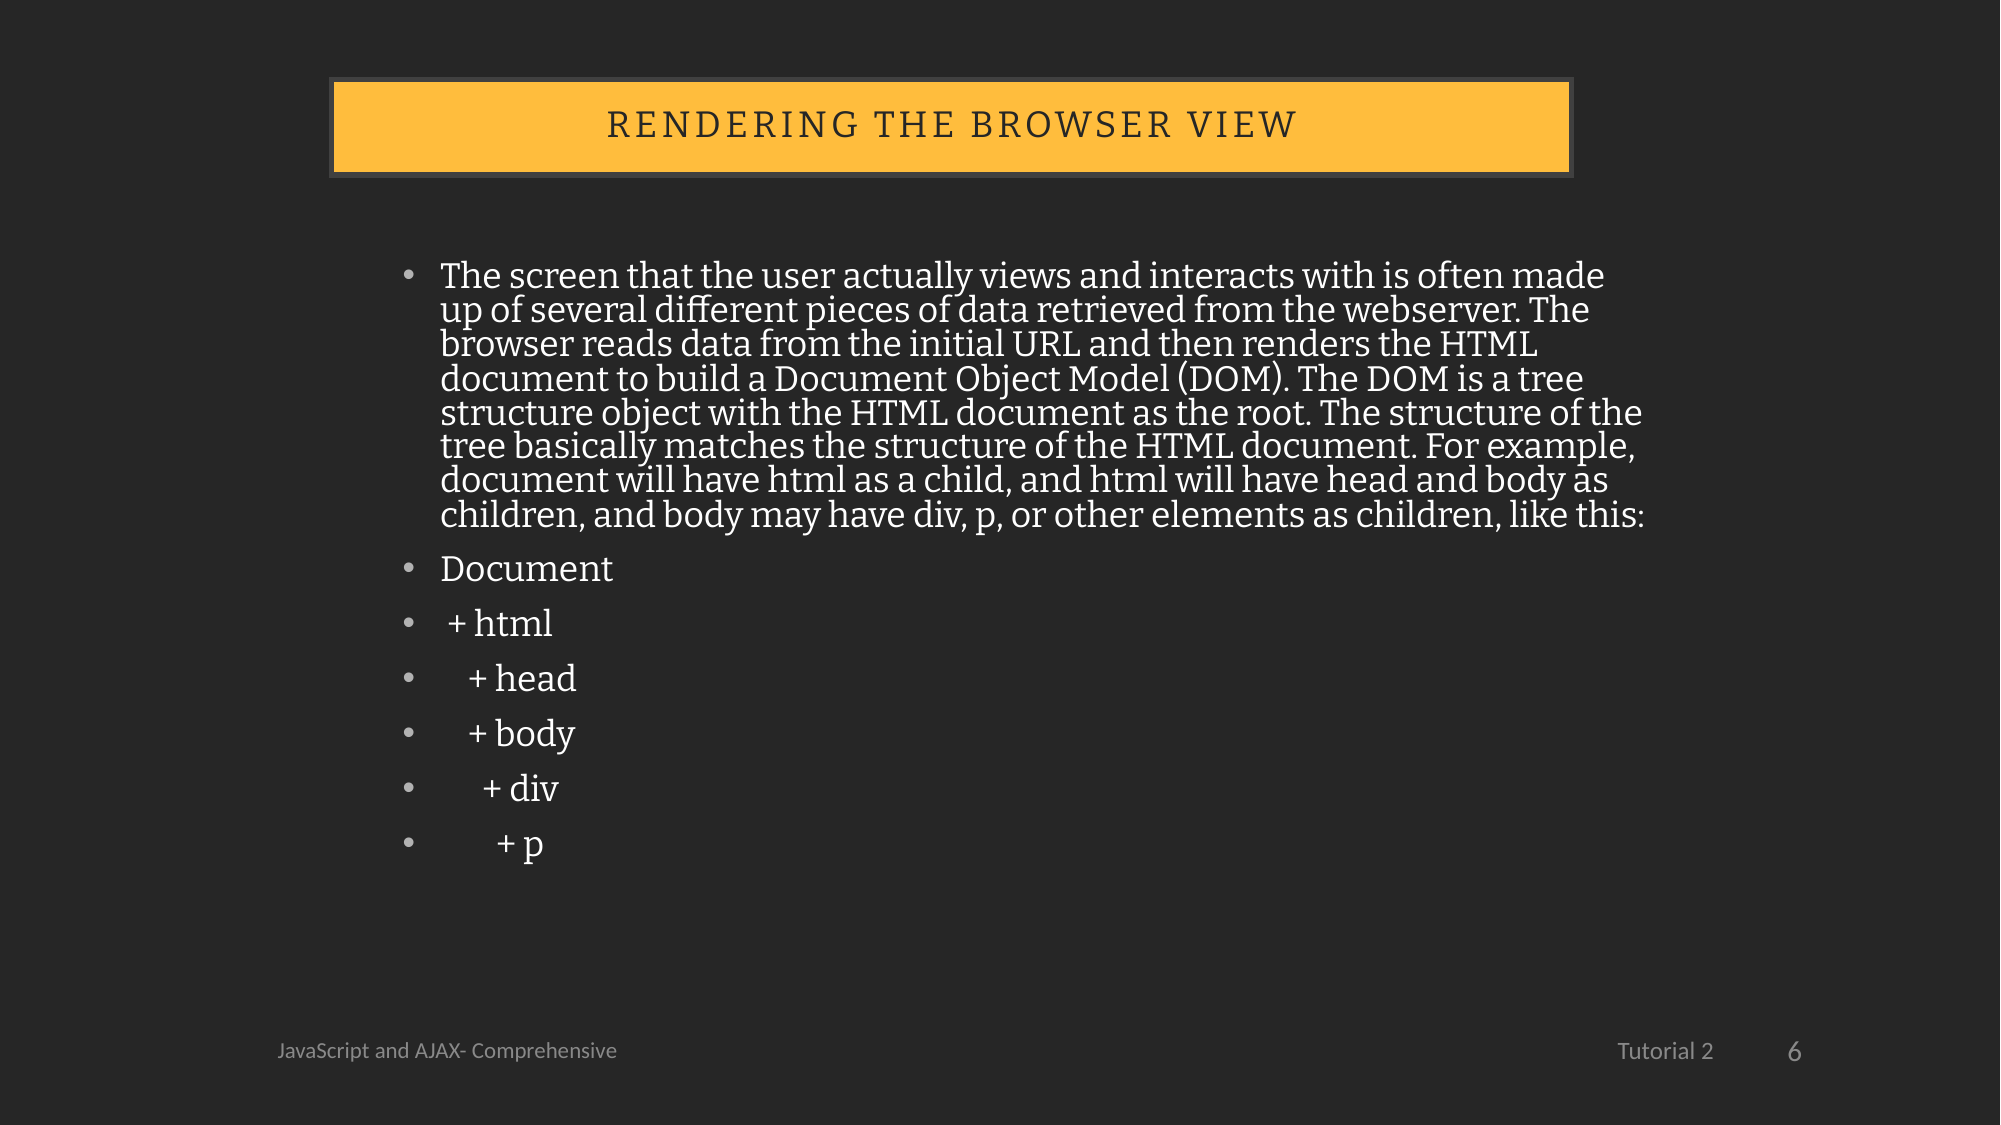

# Rendering the Browser View
The screen that the user actually views and interacts with is often made up of several different pieces of data retrieved from the webserver. The browser reads data from the initial URL and then renders the HTML document to build a Document Object Model (DOM). The DOM is a tree structure object with the HTML document as the root. The structure of the tree basically matches the structure of the HTML document. For example, document will have html as a child, and html will have head and body as children, and body may have div, p, or other elements as children, like this:
Document
 + html
    + head
    + body
      + div
        + p

6
JavaScript and AJAX- Comprehensive
Tutorial 2